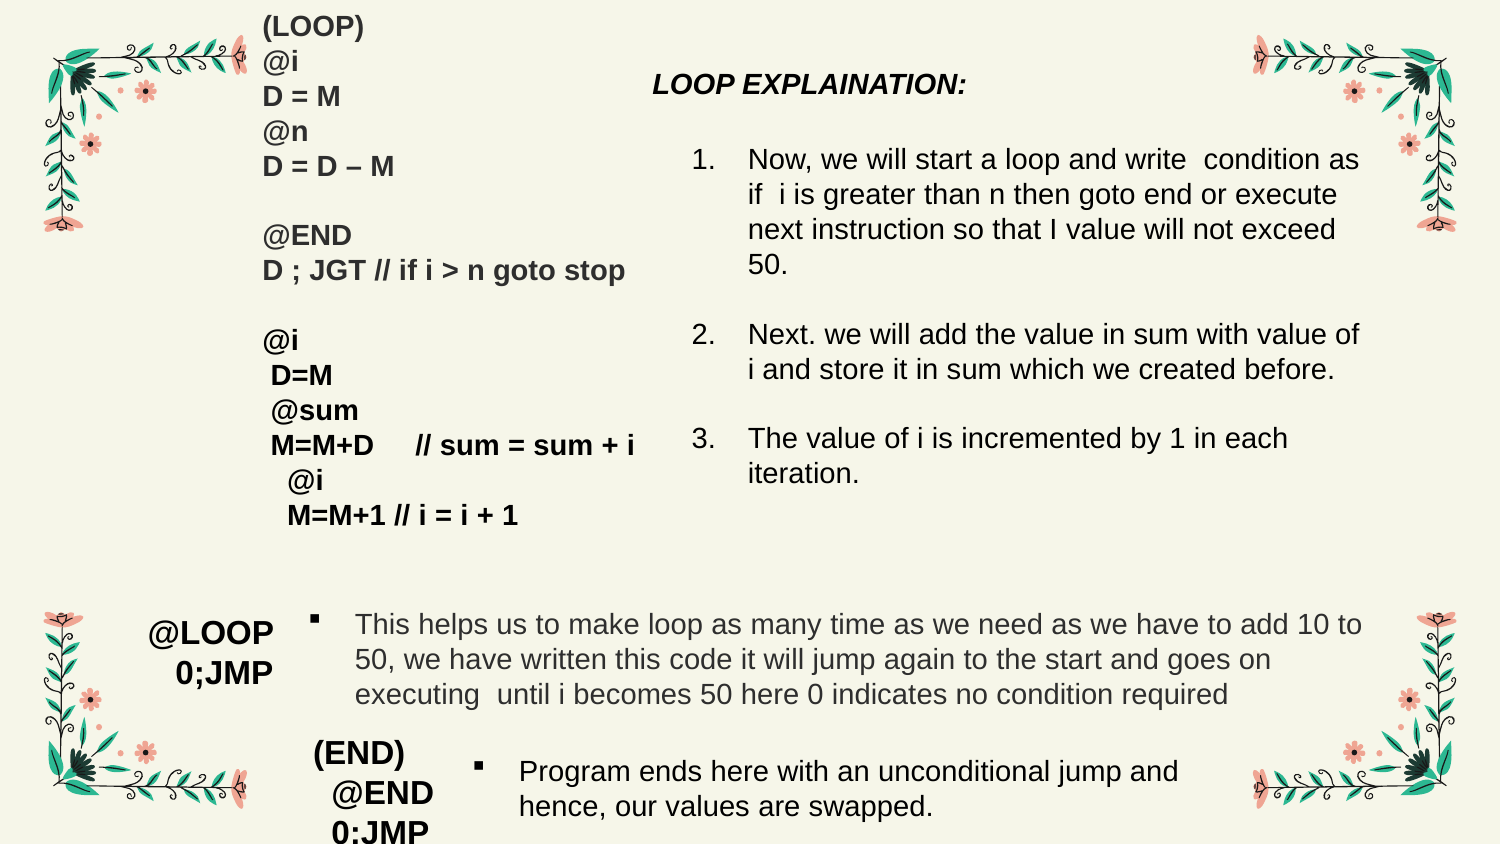

(LOOP)
@i
D = M
@n
D = D – M

@END
D ; JGT // if i > n goto stop

@i
 D=M
 @sum
 M=M+D     // sum = sum + i
   @i
   M=M+1 // i = i + 1

LOOP EXPLAINATION:
Now, we will start a loop and write  condition as if  i is greater than n then goto end or execute next instruction so that I value will not exceed 50.

Next. we will add the value in sum with value of i and store it in sum which we created before.

The value of i is incremented by 1 in each iteration.
This helps us to make loop as many time as we need as we have to add 10 to 50, we have written this code it will jump again to the start and goes on executing  until i becomes 50 here 0 indicates no condition required
@LOOP
   0;JMP
(END)
  @END
  0;JMP
Program ends here with an unconditional jump and hence, our values are swapped.